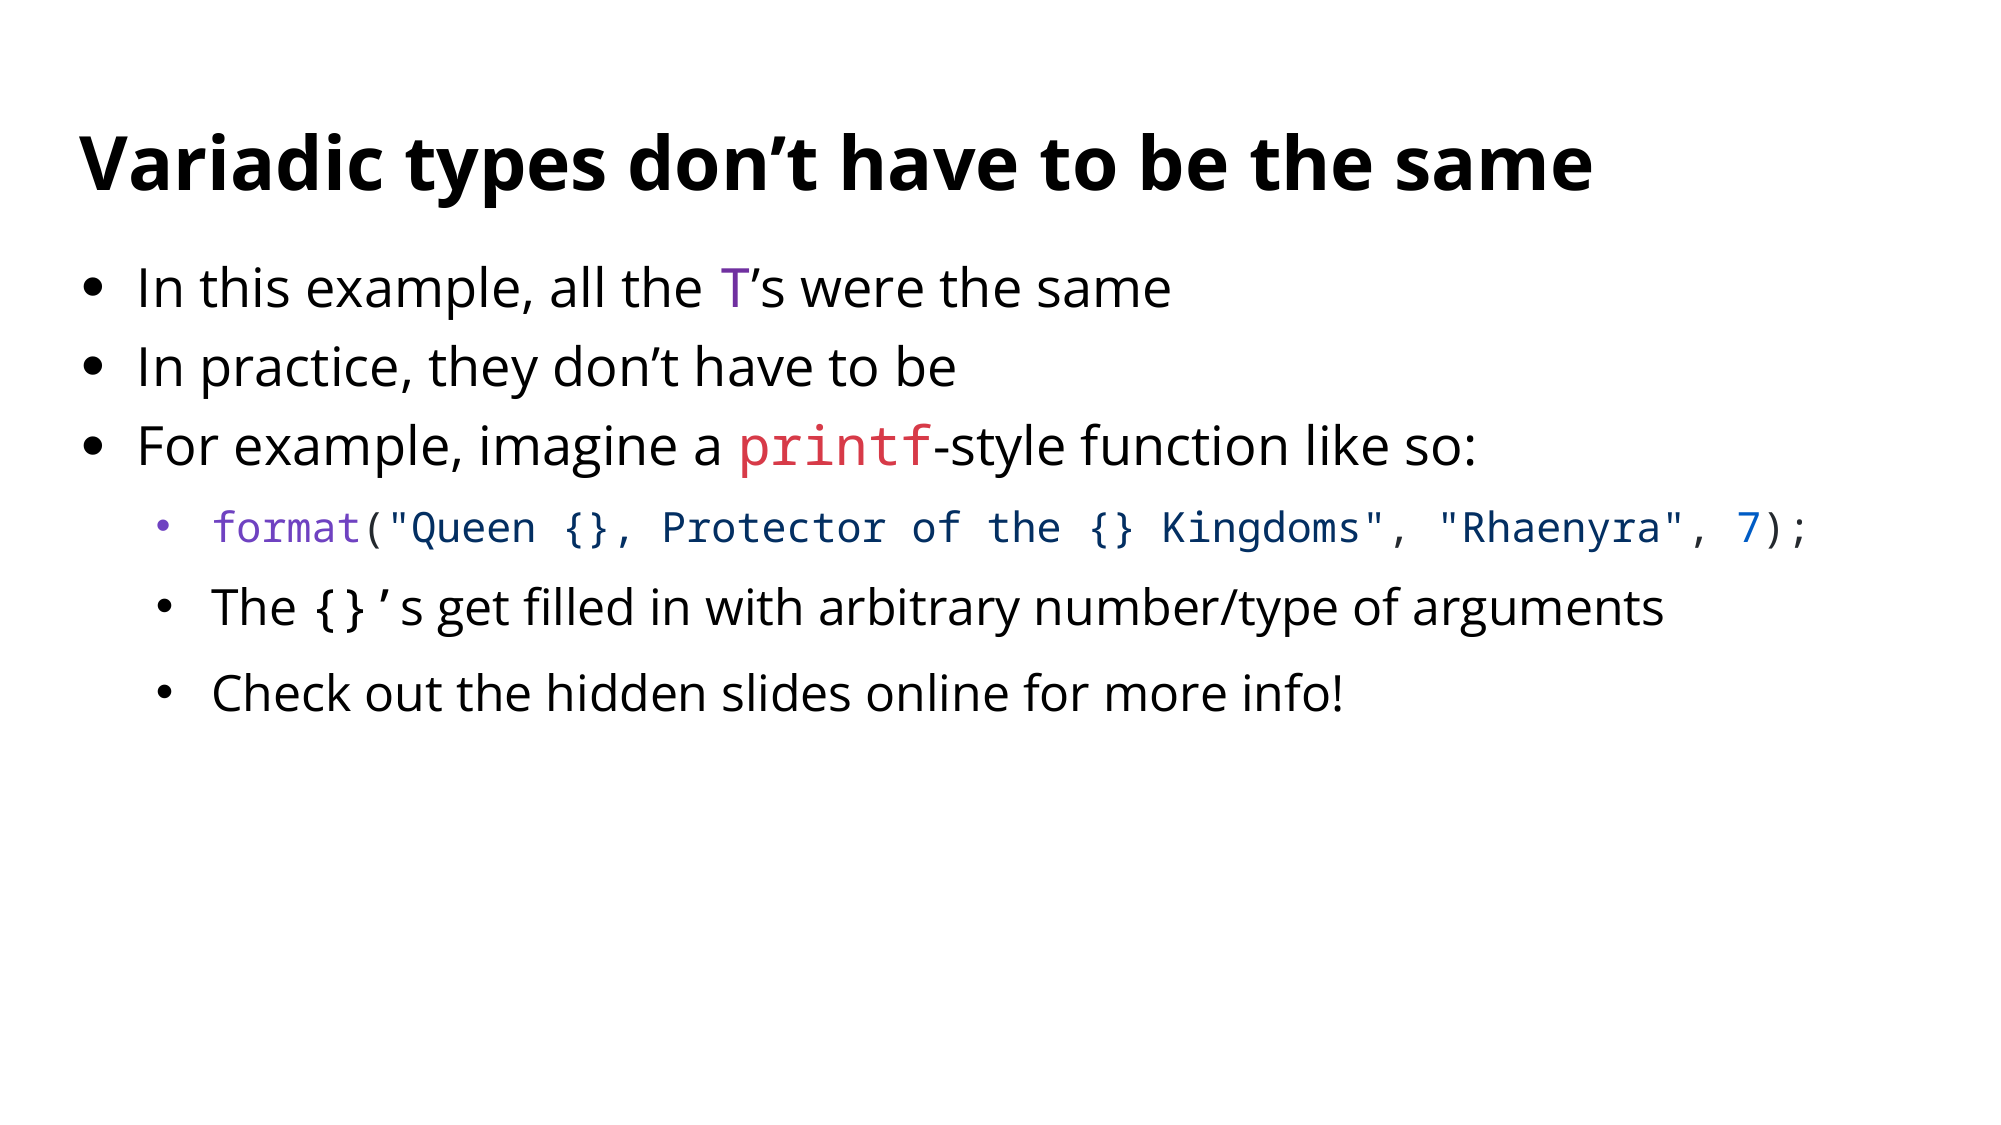

# Variadic types don’t have to be the same
In this example, all the T’s were the same
In practice, they don’t have to be
For example, imagine a printf-style function like so:
format("Queen {}, Protector of the {} Kingdoms", "Rhaenyra", 7);
The {}’s get filled in with arbitrary number/type of arguments
Check out the hidden slides online for more info!